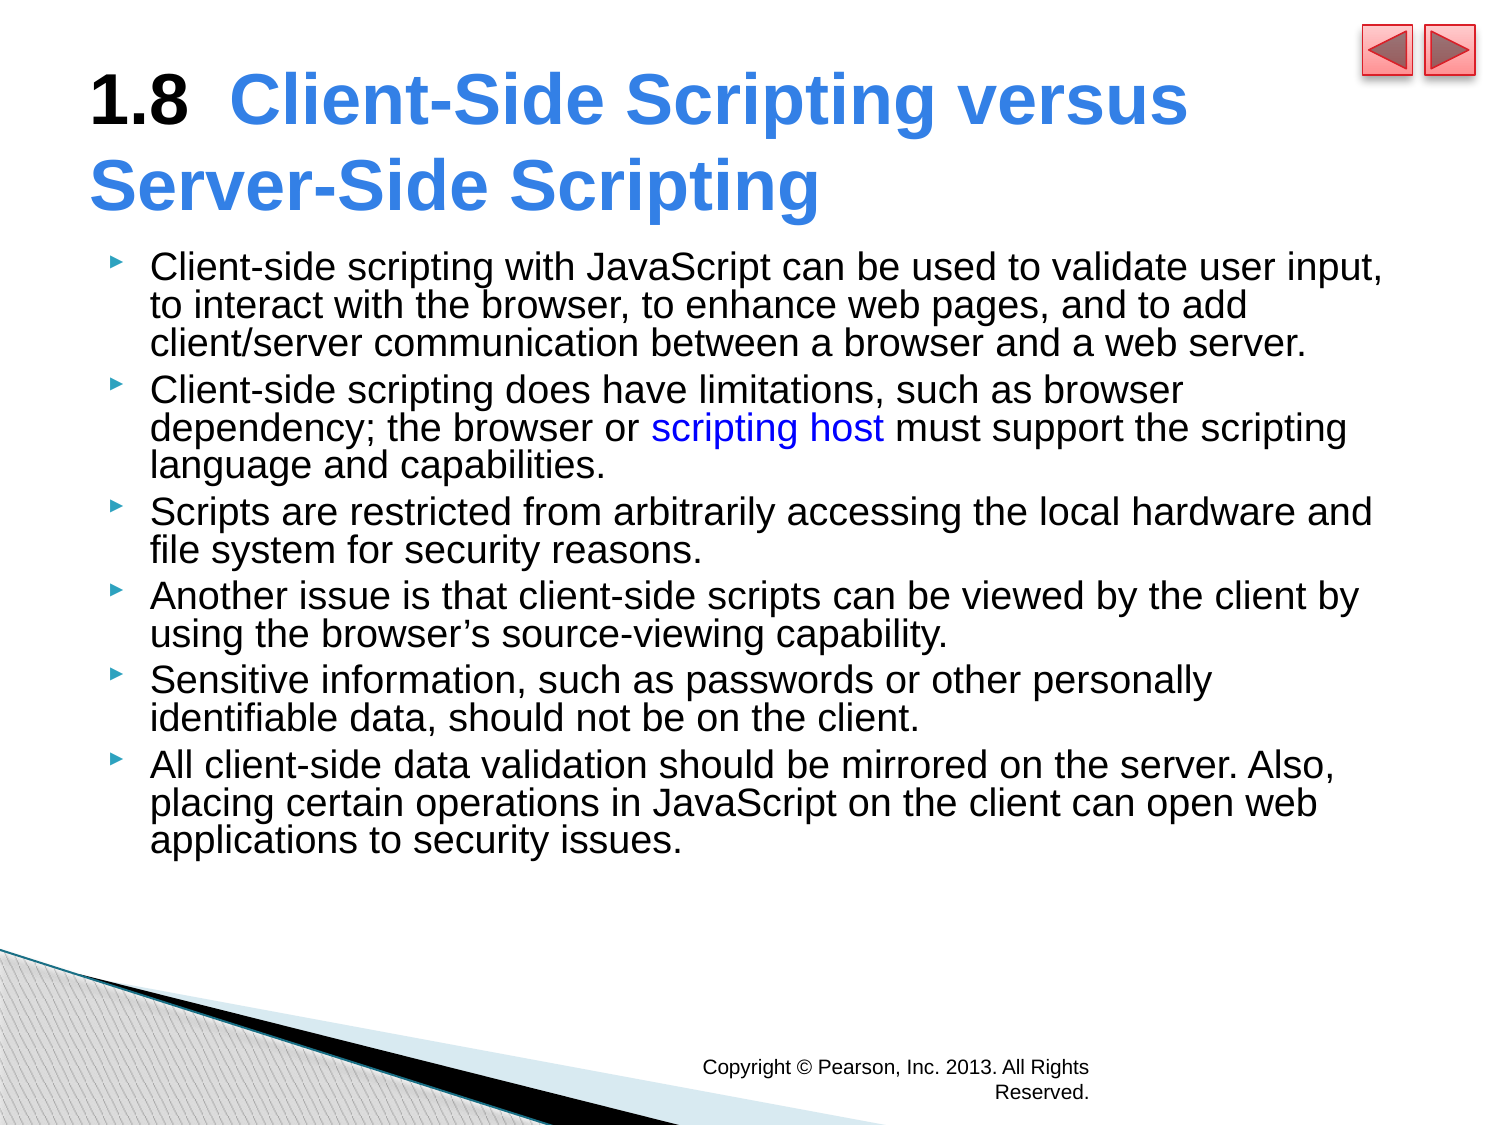

# 1.8  Client-Side Scripting versus Server-Side Scripting
Client-side scripting with JavaScript can be used to validate user input, to interact with the browser, to enhance web pages, and to add client/server communication between a browser and a web server.
Client-side scripting does have limitations, such as browser dependency; the browser or scripting host must support the scripting language and capabilities.
Scripts are restricted from arbitrarily accessing the local hardware and file system for security reasons.
Another issue is that client-side scripts can be viewed by the client by using the browser’s source-viewing capability.
Sensitive information, such as passwords or other personally identifiable data, should not be on the client.
All client-side data validation should be mirrored on the server. Also, placing certain operations in JavaScript on the client can open web applications to security issues.
Copyright © Pearson, Inc. 2013. All Rights Reserved.